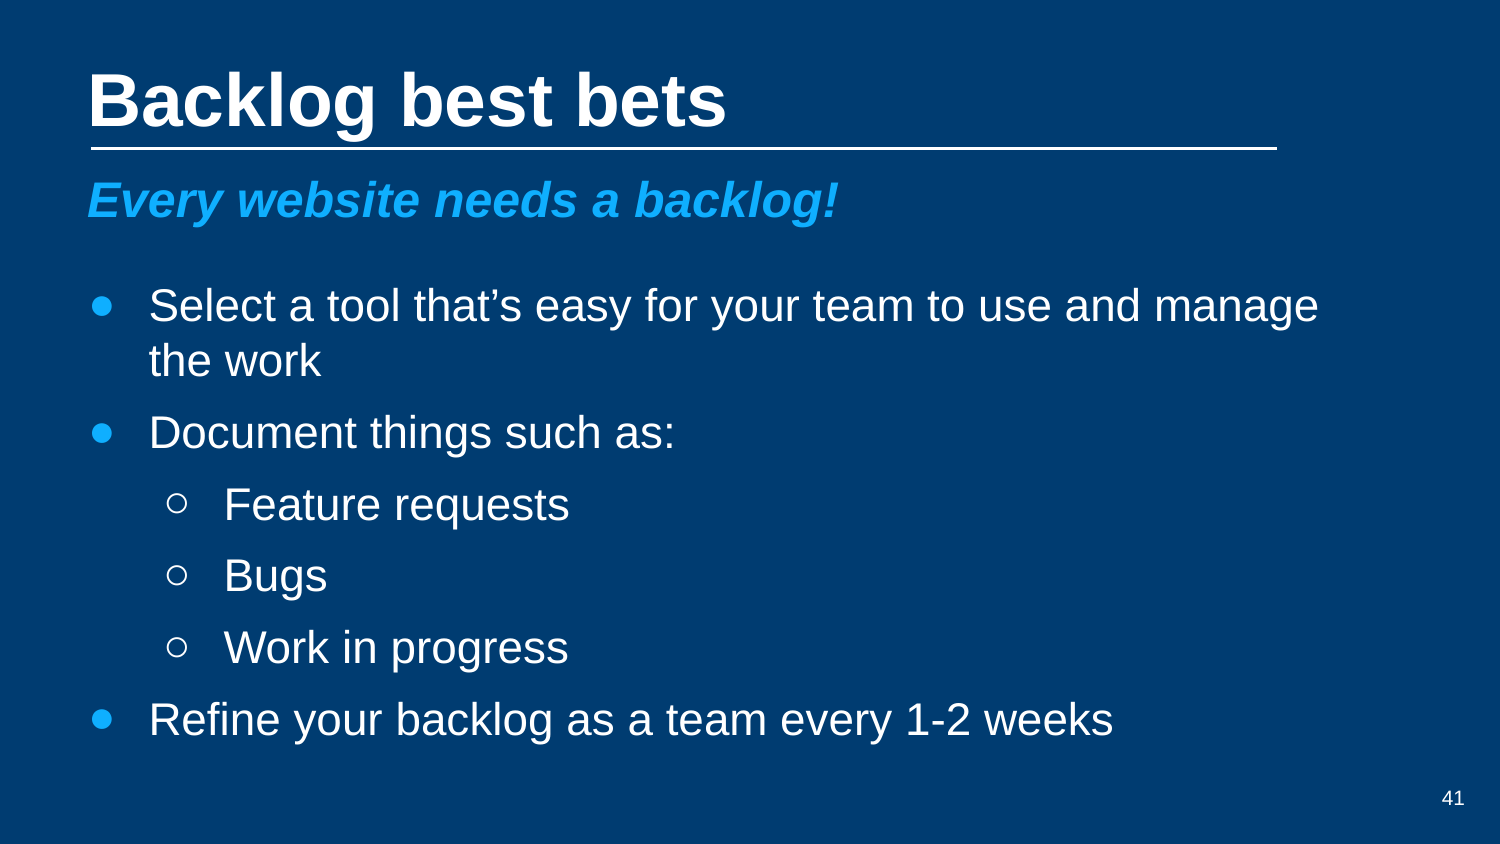

# Backlog best bets
Every website needs a backlog!
Select a tool that’s easy for your team to use and manage the work
Document things such as:
Feature requests
Bugs
Work in progress
Refine your backlog as a team every 1-2 weeks
41